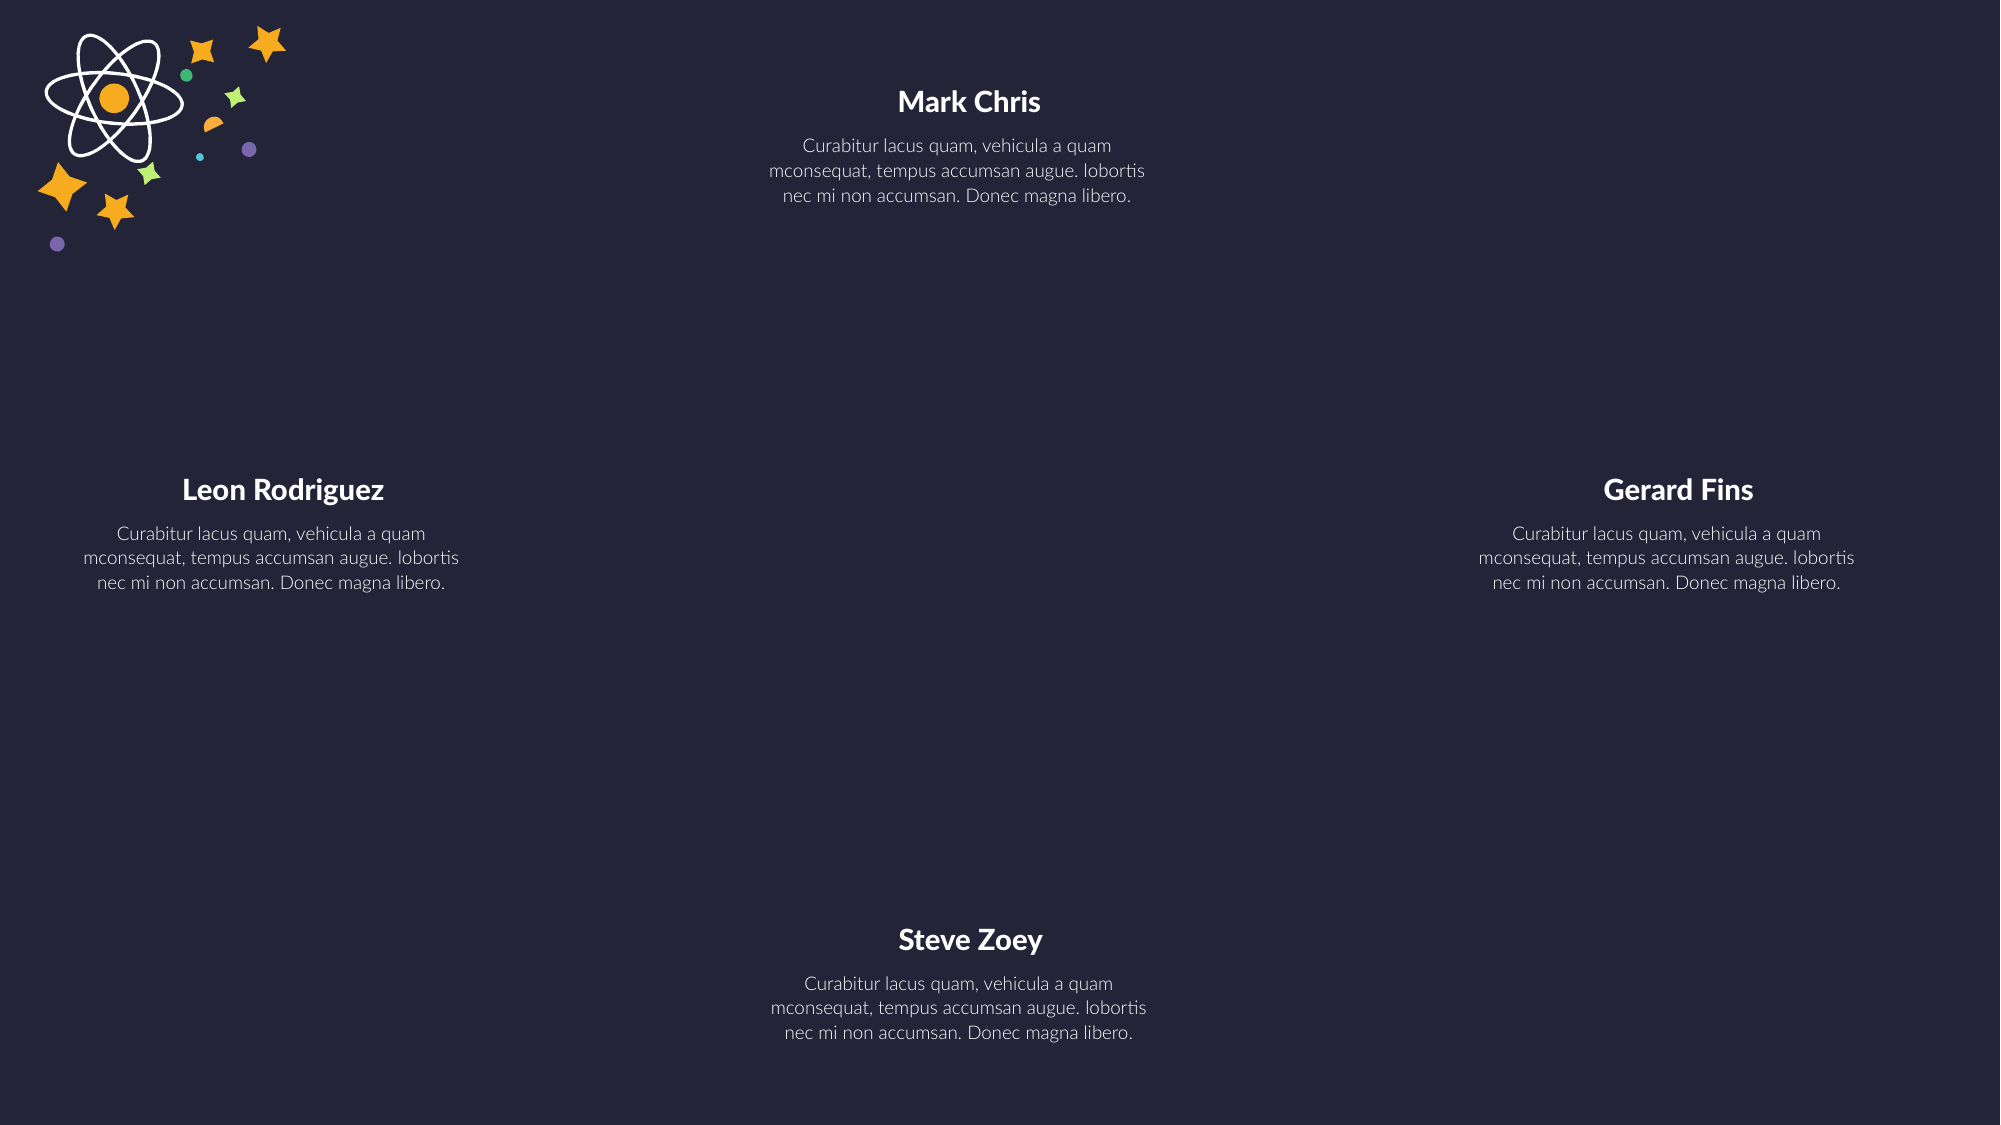

Mark Chris
Curabitur lacus quam, vehicula a quam mconsequat, tempus accumsan augue. lobortis nec mi non accumsan. Donec magna libero.

Leon Rodriguez
Gerard Fins
Curabitur lacus quam, vehicula a quam mconsequat, tempus accumsan augue. lobortis nec mi non accumsan. Donec magna libero.
Curabitur lacus quam, vehicula a quam mconsequat, tempus accumsan augue. lobortis nec mi non accumsan. Donec magna libero.

Steve Zoey
Curabitur lacus quam, vehicula a quam mconsequat, tempus accumsan augue. lobortis nec mi non accumsan. Donec magna libero.